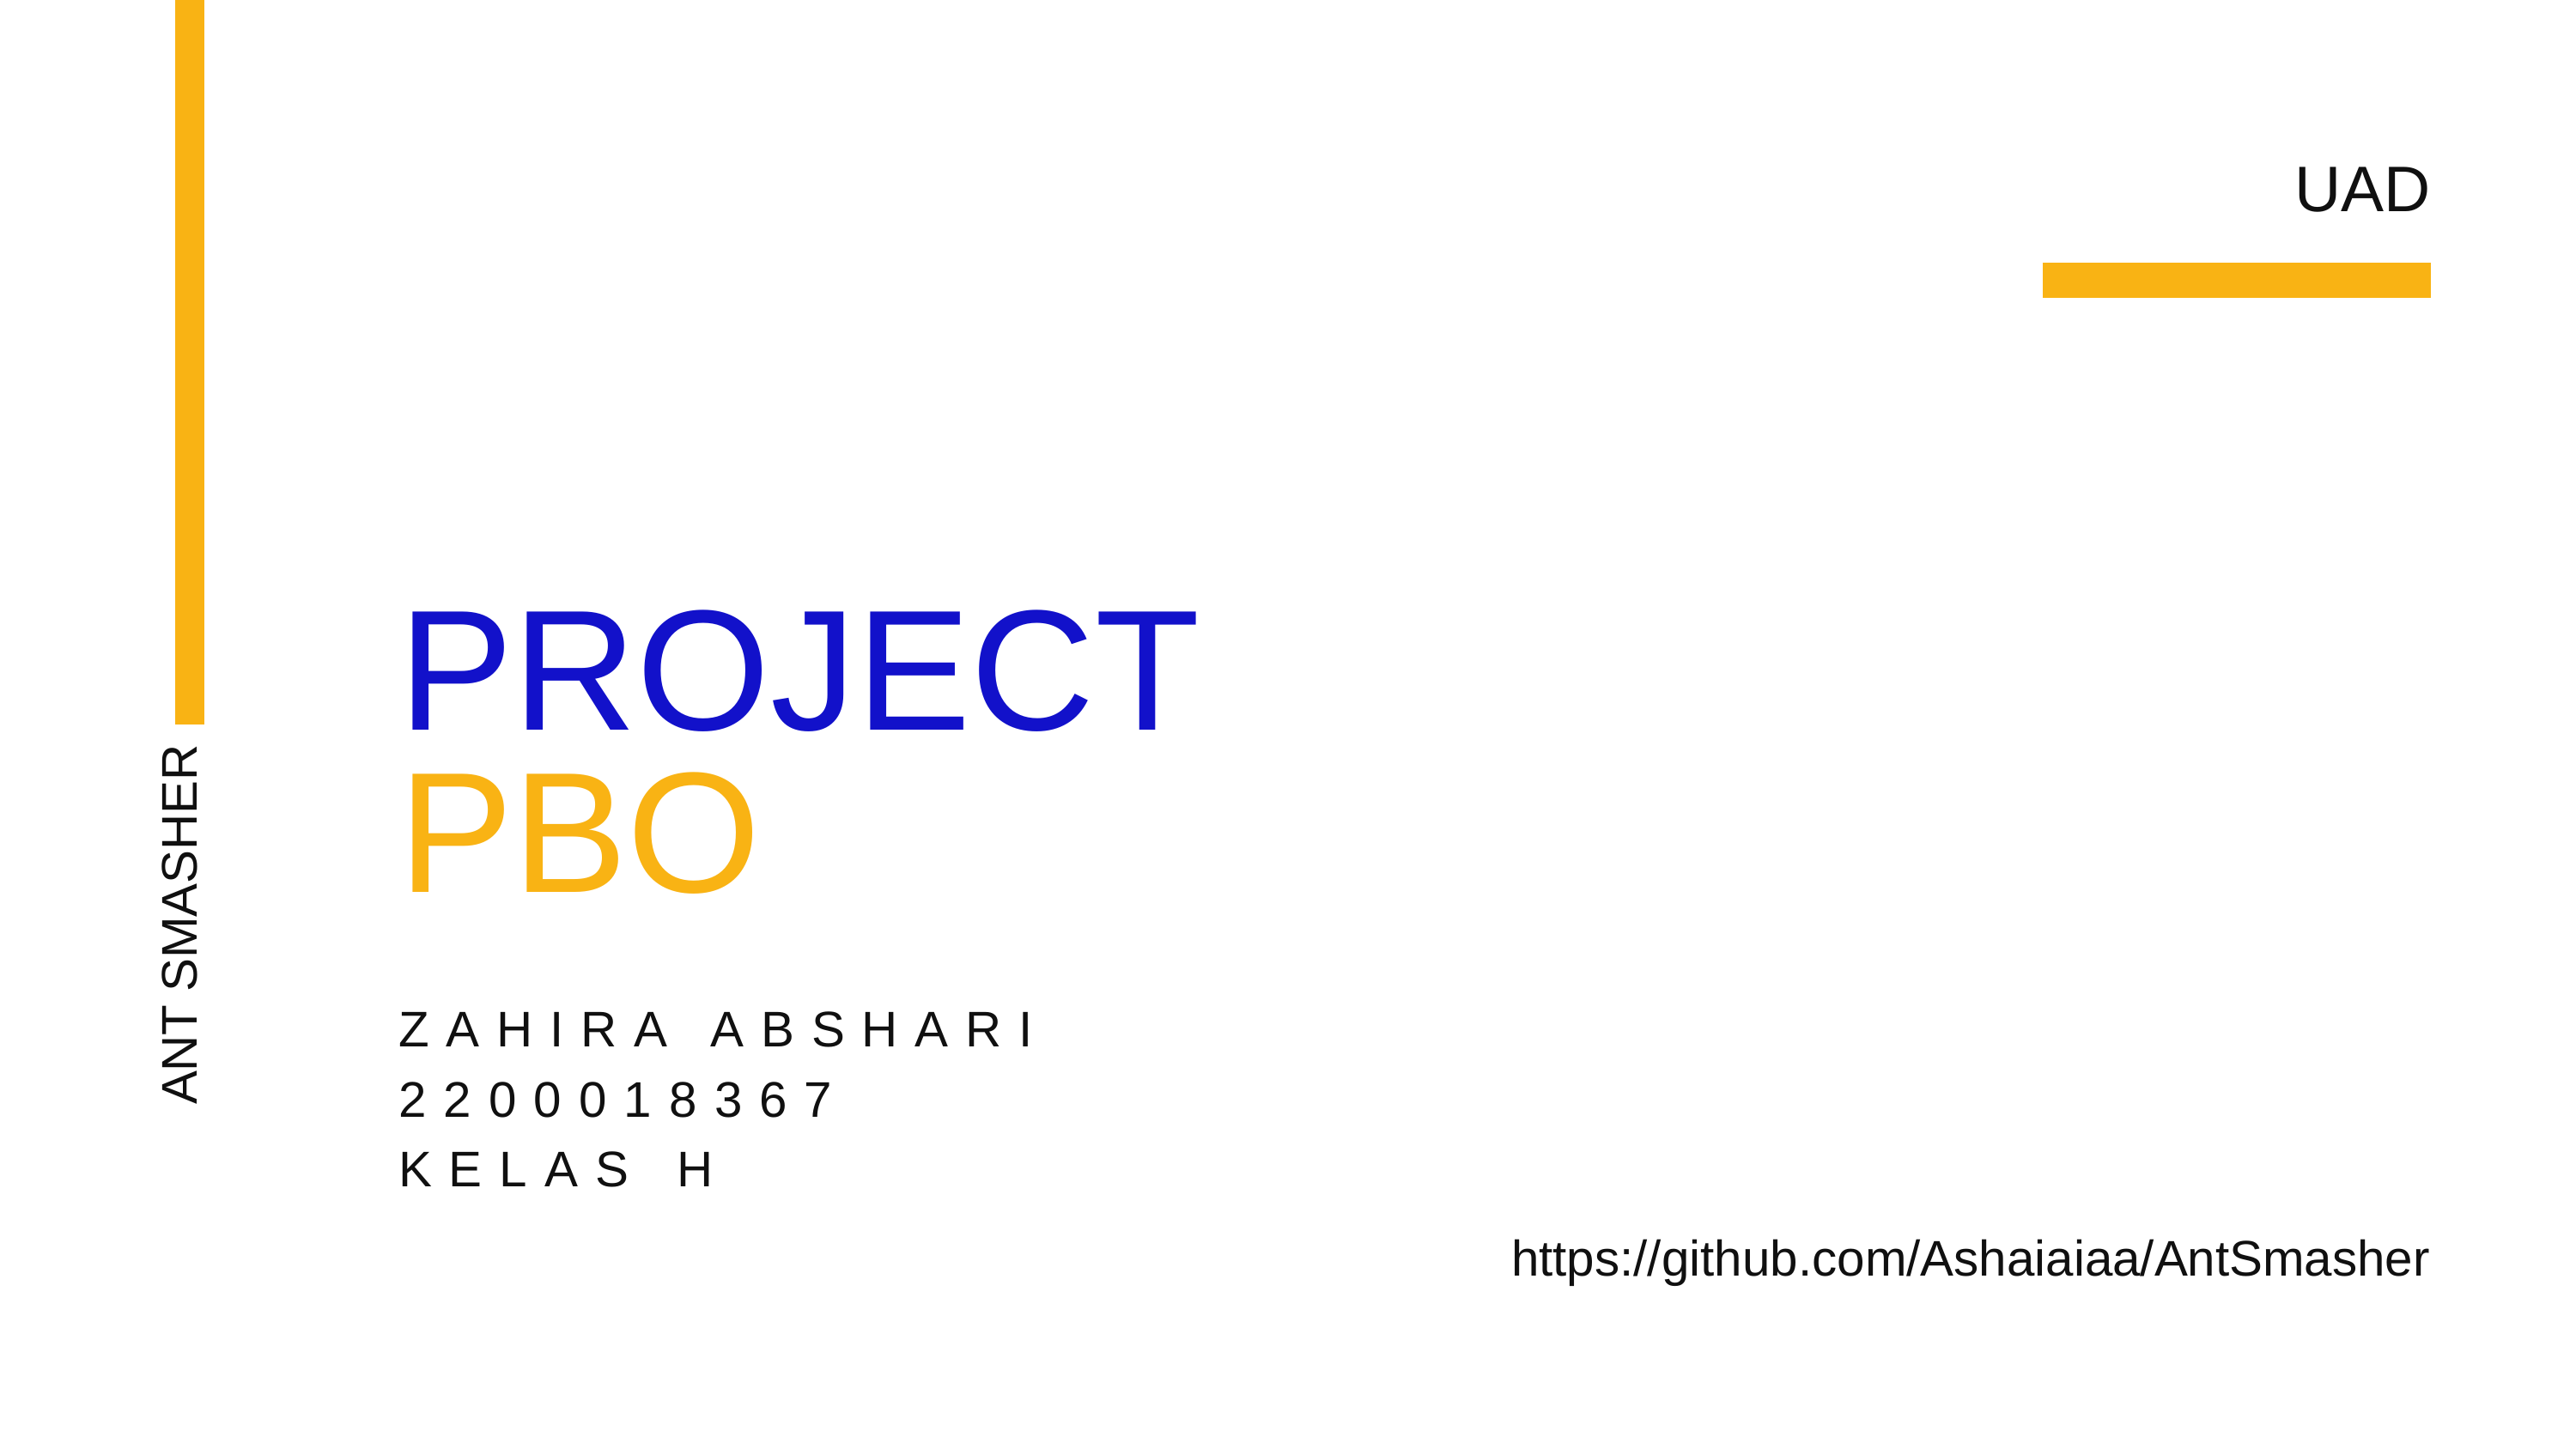

UAD

PROJECT
PBO
ZAHIRA ABSHARI
2200018367
KELAS H
ANT SMASHER
https://github.com/Ashaiaiaa/AntSmasher